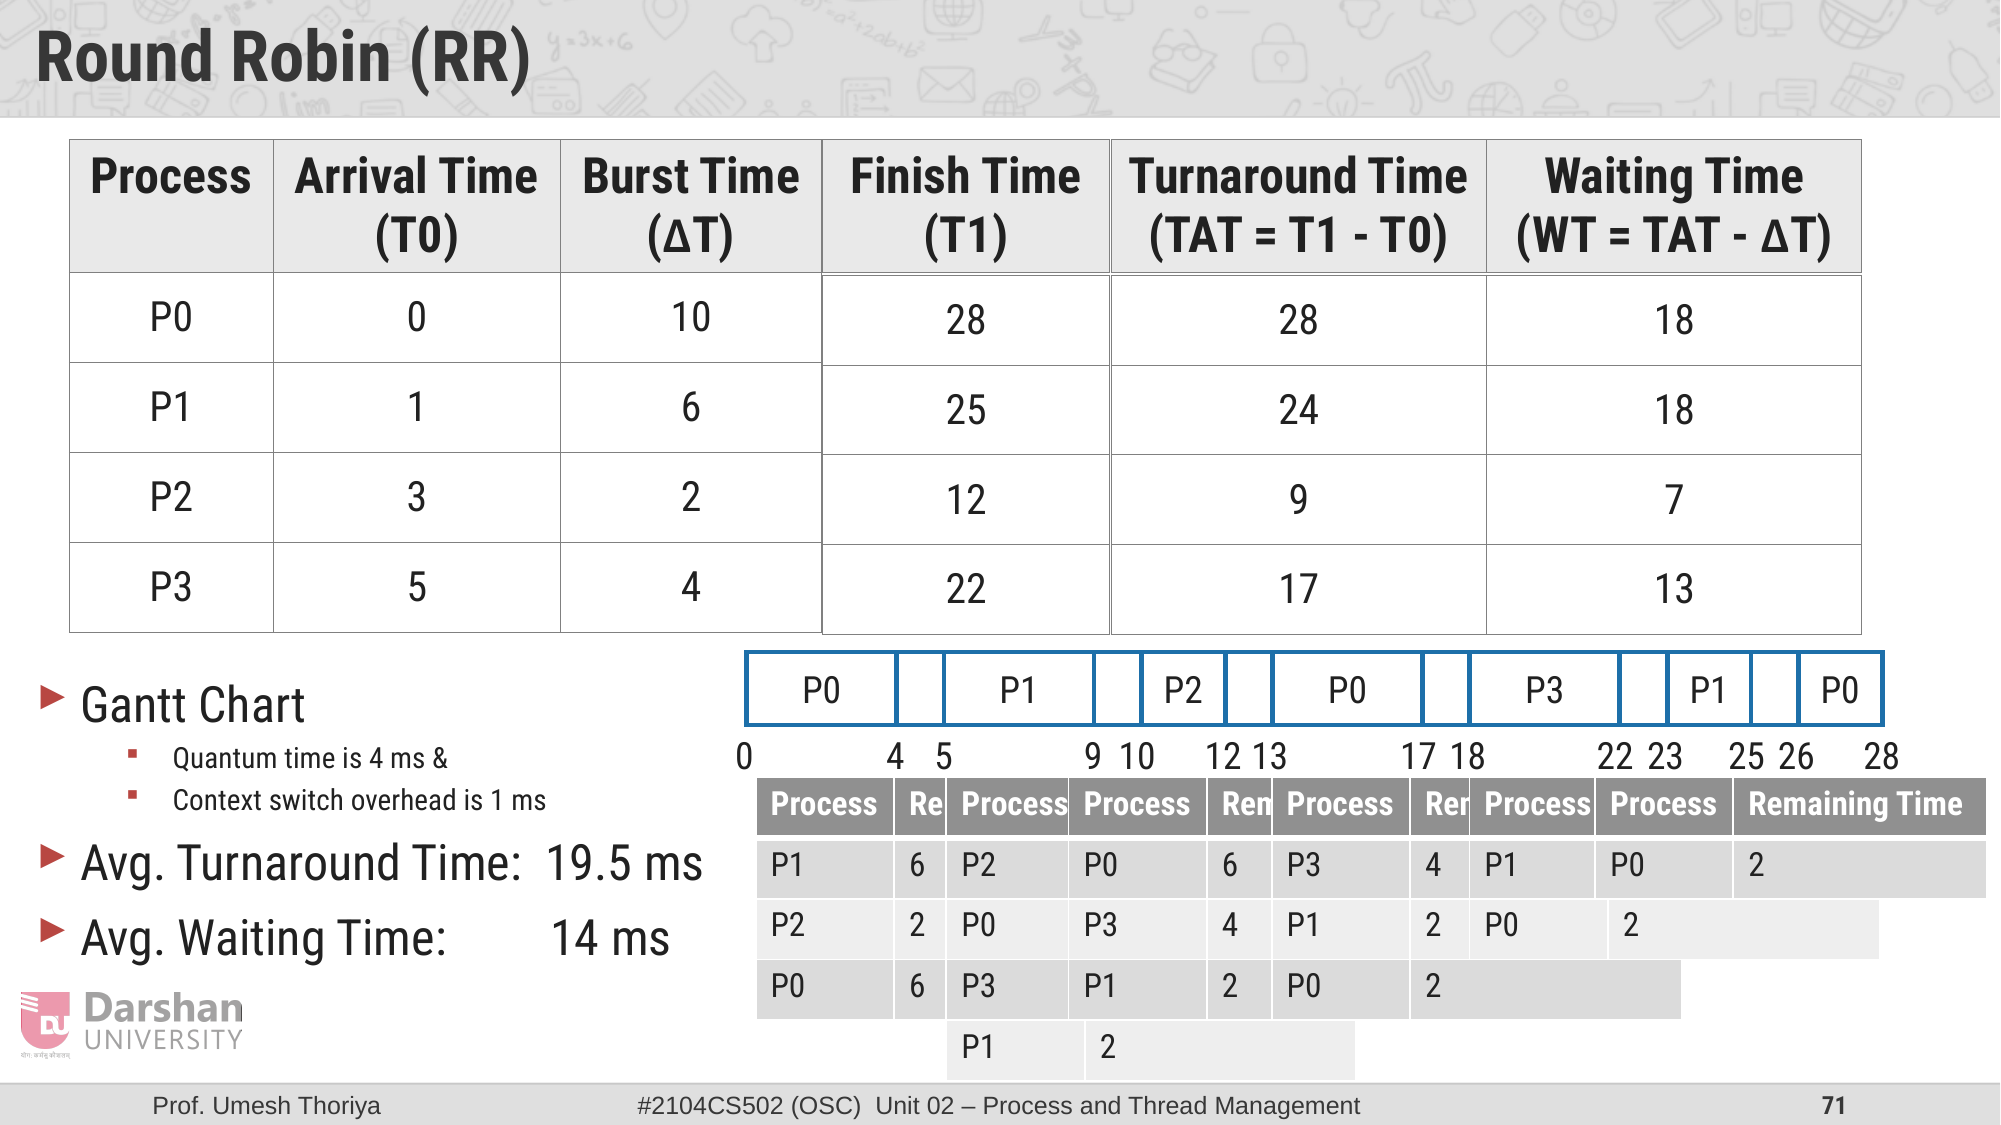

# Round Robin (RR)
| Process | Arrival Time (T0) | Burst Time (ΔT) |
| --- | --- | --- |
| P0 | 0 | 10 |
| P1 | 1 | 6 |
| P2 | 3 | 2 |
| P3 | 5 | 4 |
| Finish Time (T1) |
| --- |
| Turnaround Time (TAT = T1 - T0) |
| --- |
| Waiting Time (WT = TAT - ΔT) |
| --- |

Gantt Chart
Quantum time is 4 ms &
Context switch overhead is 1 ms
Avg. Turnaround Time:  19.5 ms
Avg. Waiting Time:         14 ms
| 28 |
| --- |
| 28 |
| --- |
| 18 |
| --- |
| 25 |
| --- |
| 24 |
| --- |
| 18 |
| --- |
| 12 |
| --- |
| 9 |
| --- |
| 7 |
| --- |
| 22 |
| --- |
| 17 |
| --- |
| 13 |
| --- |
P0

P1
P2
P0
P3
P1
P0

0
4
5
9
10
12
13
17
18
22
23
25
26
28
| Process | Remaining Time |
| --- | --- |
| P1 | 6 |
| P2 | 2 |
| P0 | 6 |
| Process | Remaining Time |
| --- | --- |
| P2 | 2 |
| P0 | 6 |
| P3 | 4 |
| P1 | 2 |
| Process | Remaining Time |
| --- | --- |
| P0 | 6 |
| P3 | 4 |
| P1 | 2 |
| Process | Remaining Time |
| --- | --- |
| P3 | 4 |
| P1 | 2 |
| P0 | 2 |
| Process | Remaining Time |
| --- | --- |
| P1 | 2 |
| P0 | 2 |
| Process | Remaining Time |
| --- | --- |
| P0 | 2 |